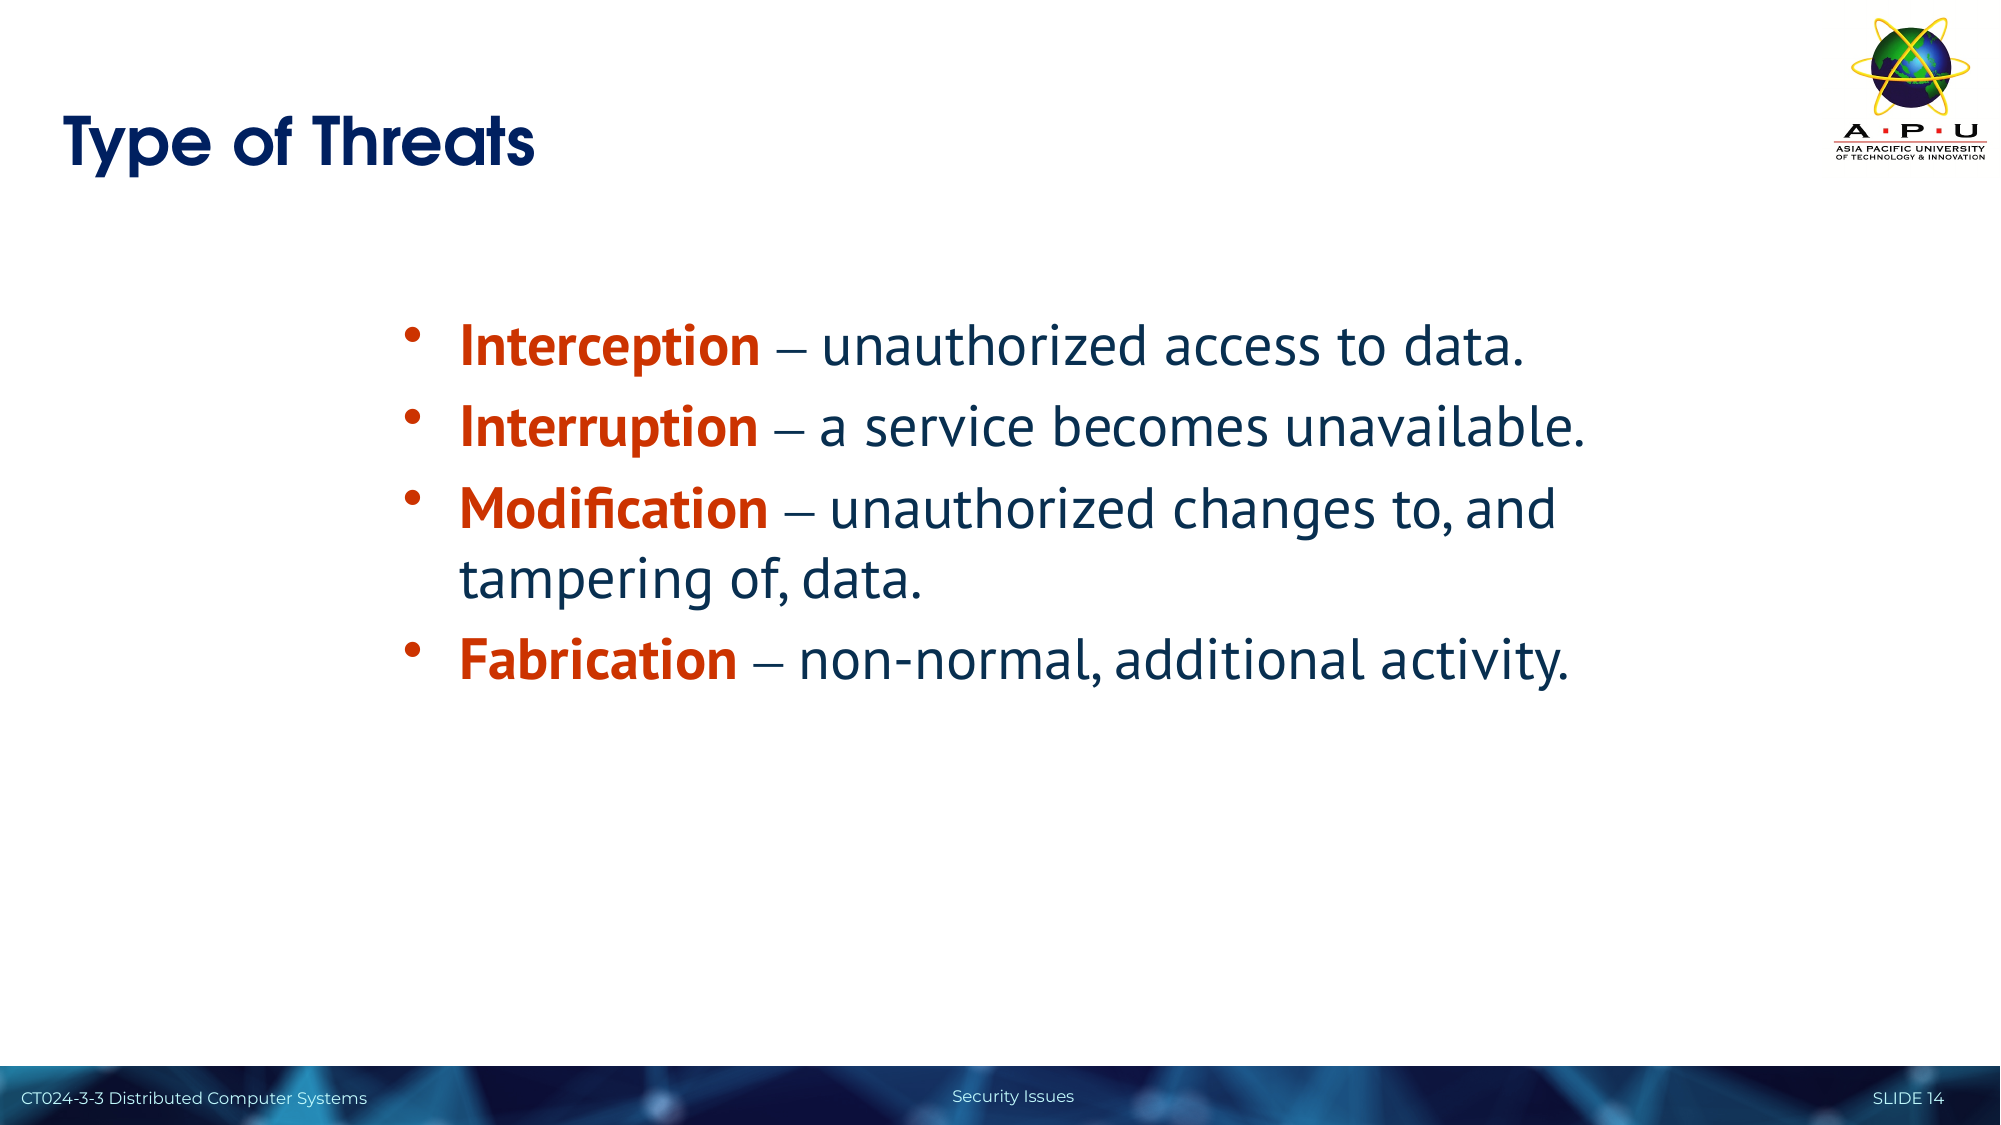

# Type of Threats
Interception – unauthorized access to data.
Interruption – a service becomes unavailable.
Modification – unauthorized changes to, and tampering of, data.
Fabrication – non-normal, additional activity.